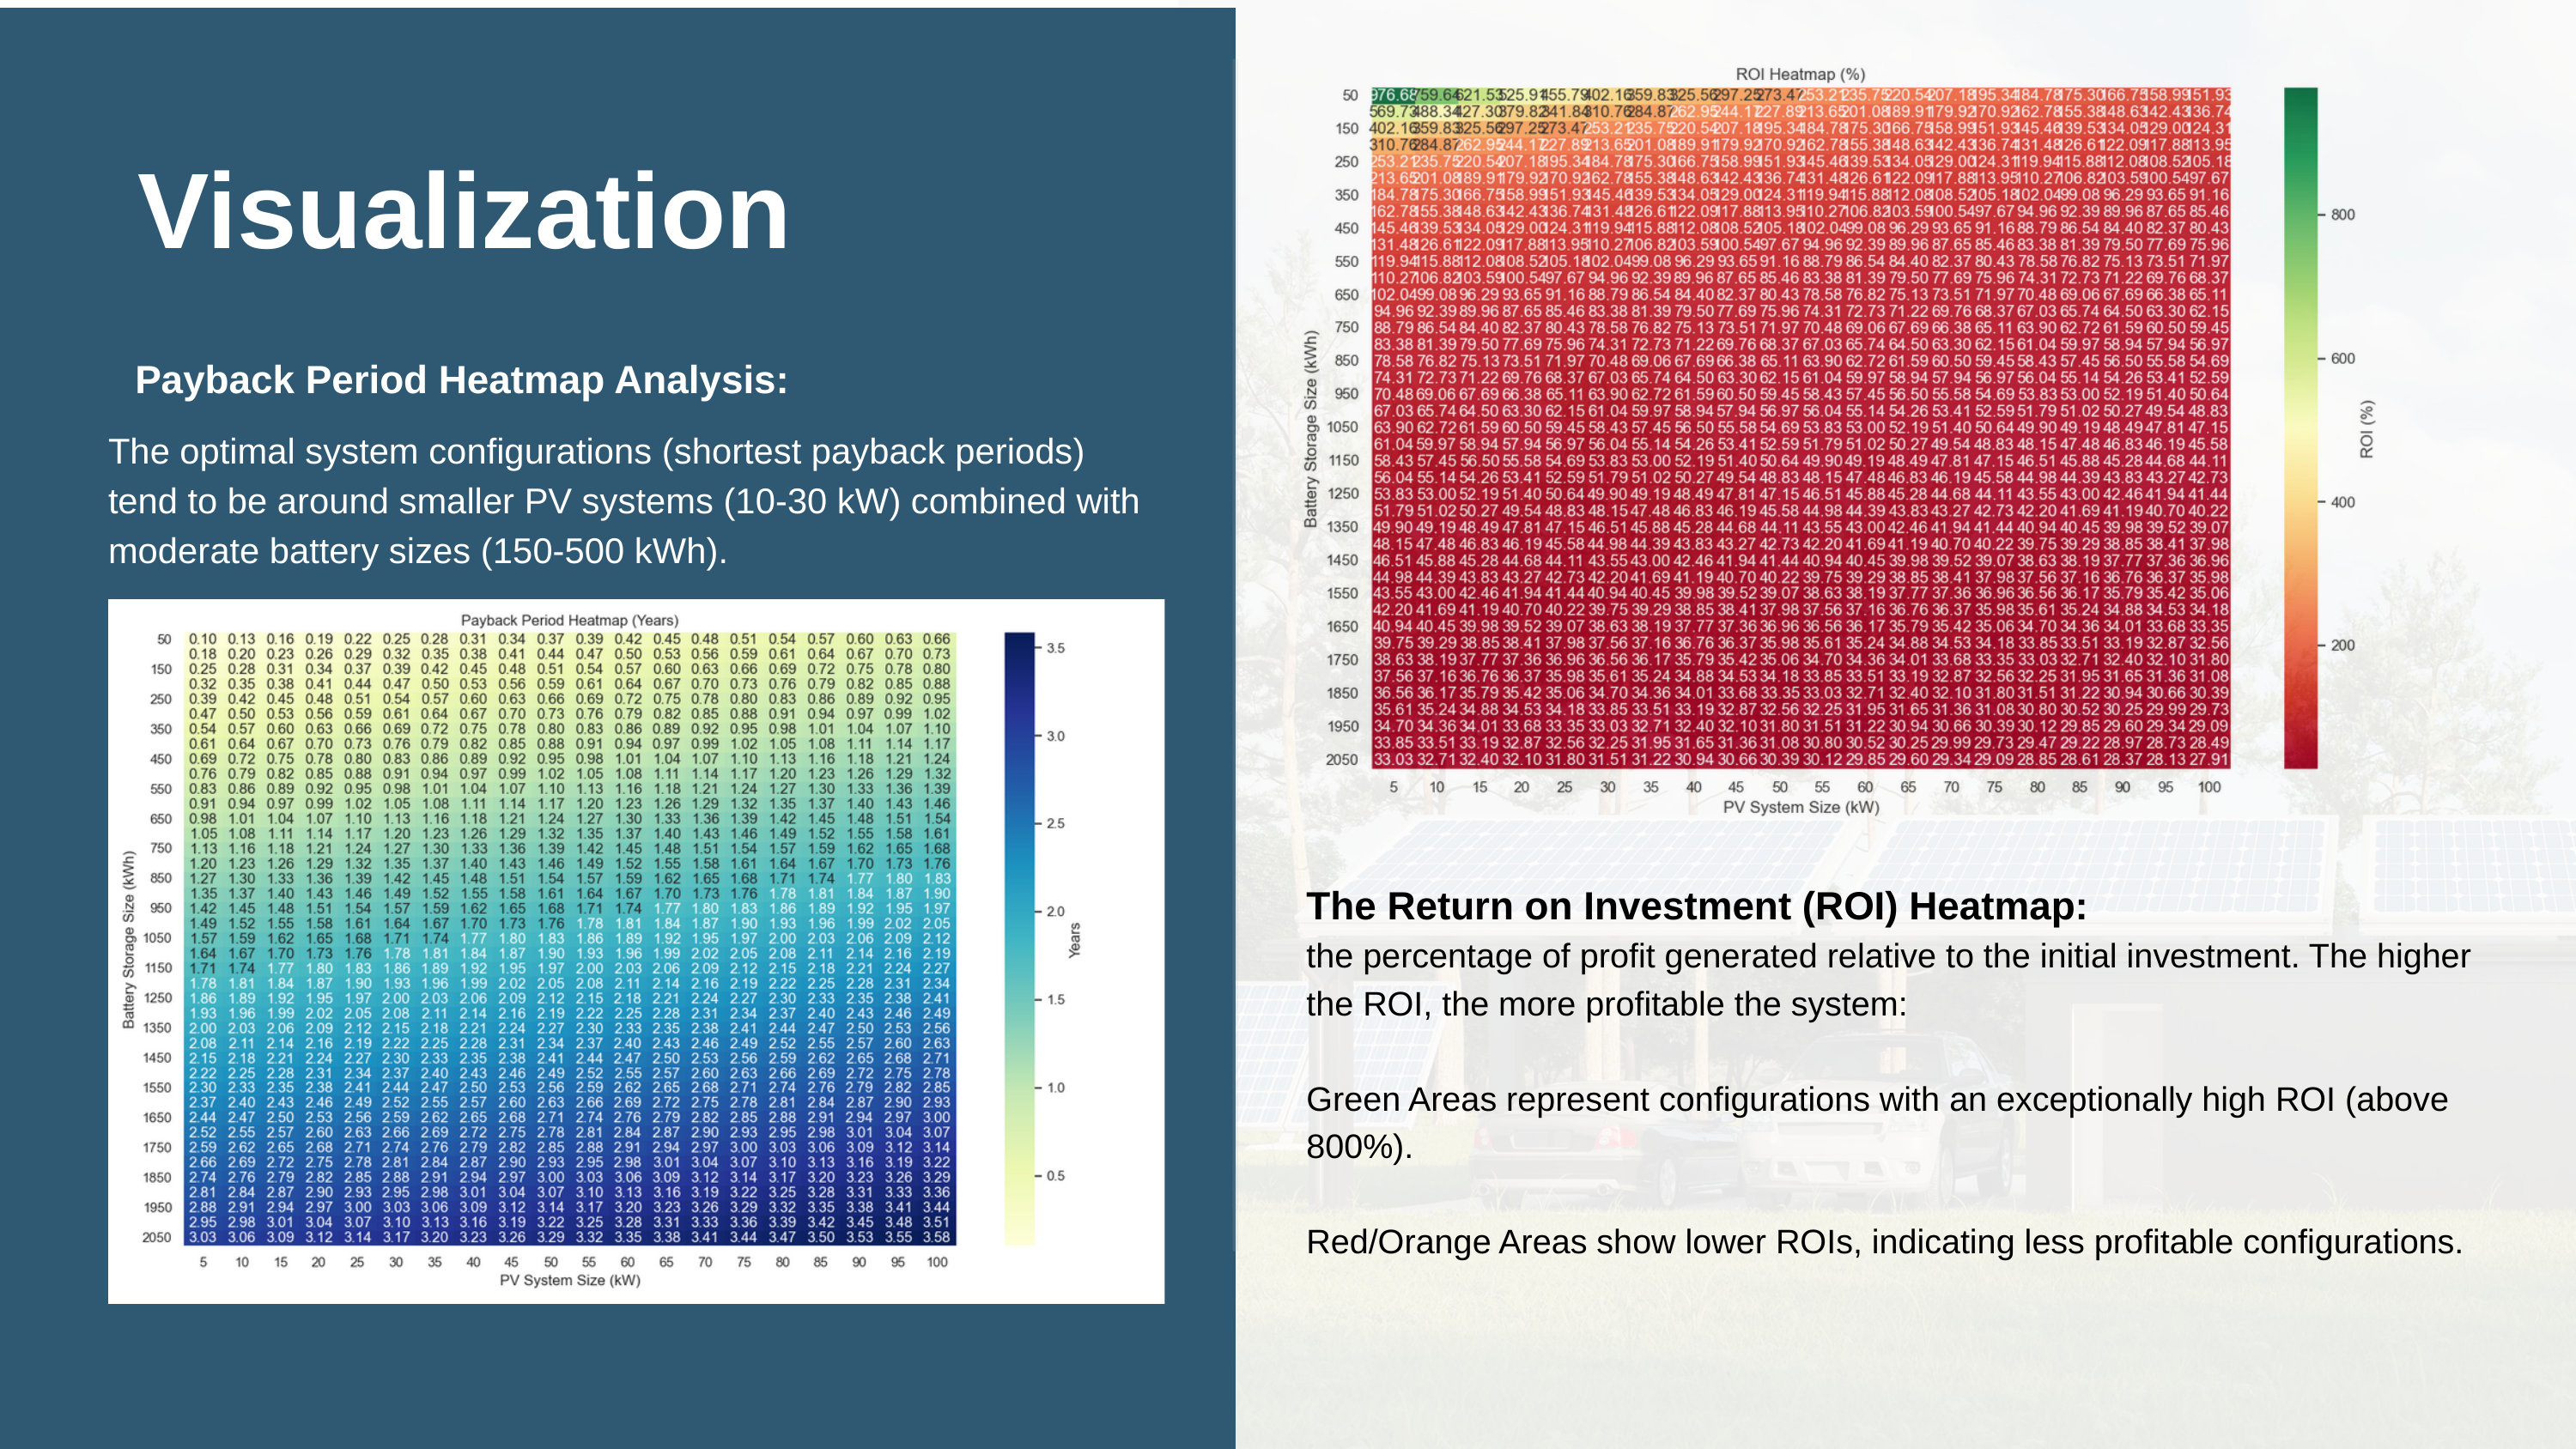

Visualization
Payback Period Heatmap Analysis:
The optimal system configurations (shortest payback periods) tend to be around smaller PV systems (10-30 kW) combined with moderate battery sizes (150-500 kWh).

The Return on Investment (ROI) Heatmap:
the percentage of profit generated relative to the initial investment. The higher the ROI, the more profitable the system:

Green Areas represent configurations with an exceptionally high ROI (above 800%).

Red/Orange Areas show lower ROIs, indicating less profitable configurations.